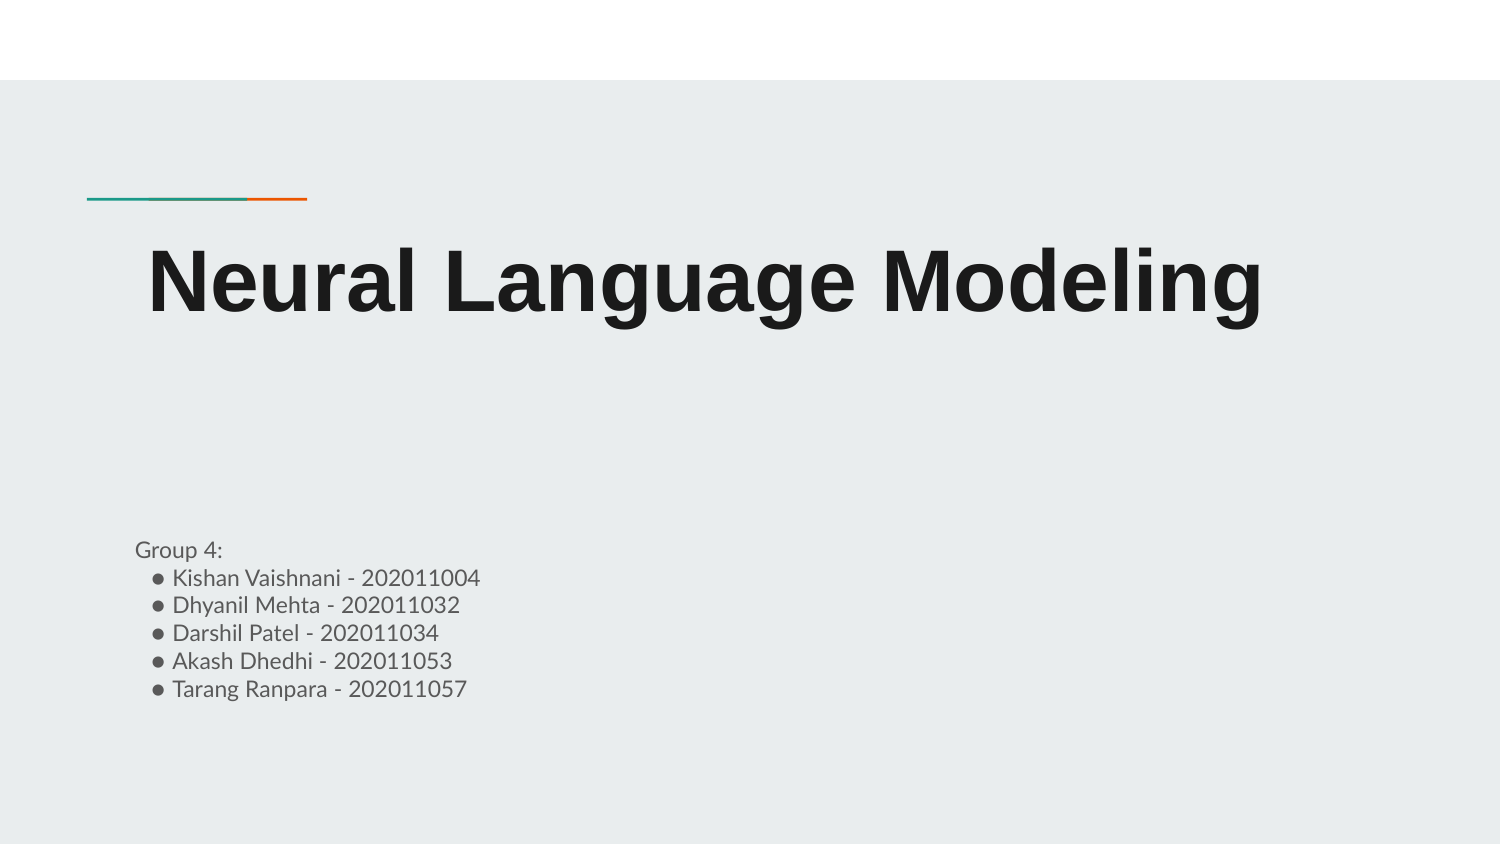

# Neural Language Modeling
Group 4:
Kishan Vaishnani - 202011004
Dhyanil Mehta - 202011032
Darshil Patel - 202011034
Akash Dhedhi - 202011053
Tarang Ranpara - 202011057